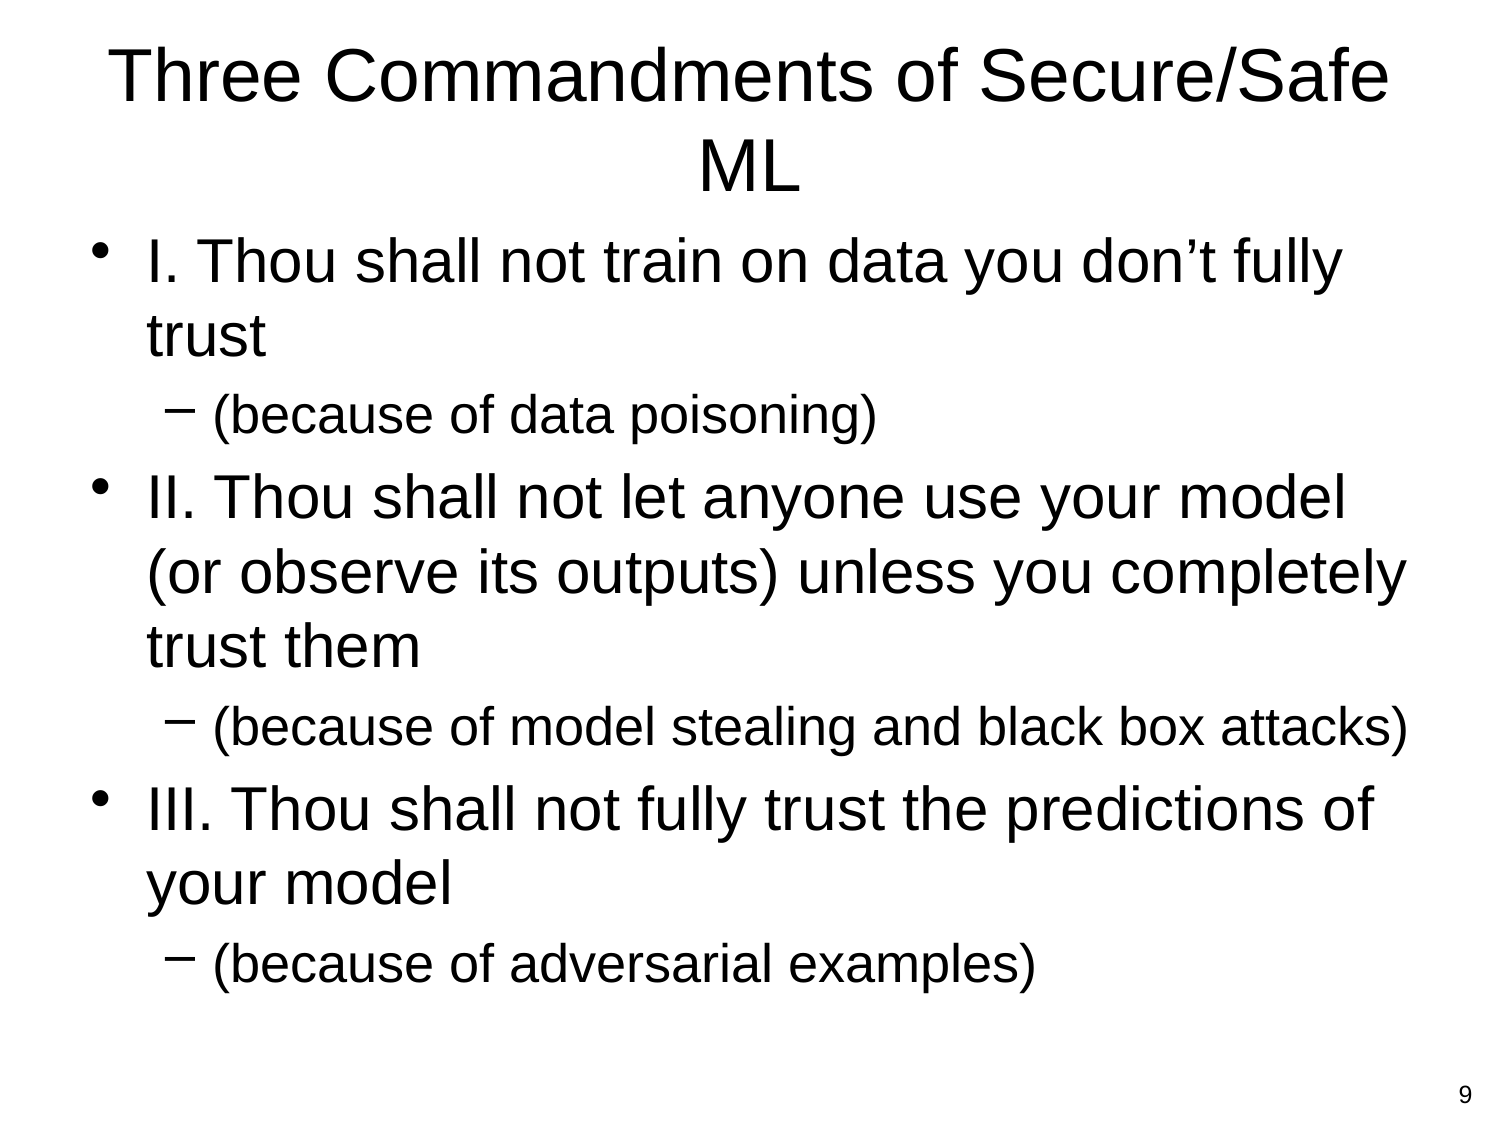

# Three Commandments of Secure/Safe ML
I. Thou shall not train on data you don’t fully trust
(because of data poisoning)
II. Thou shall not let anyone use your model (or observe its outputs) unless you completely trust them
(because of model stealing and black box attacks)
III. Thou shall not fully trust the predictions of your model
(because of adversarial examples)
9